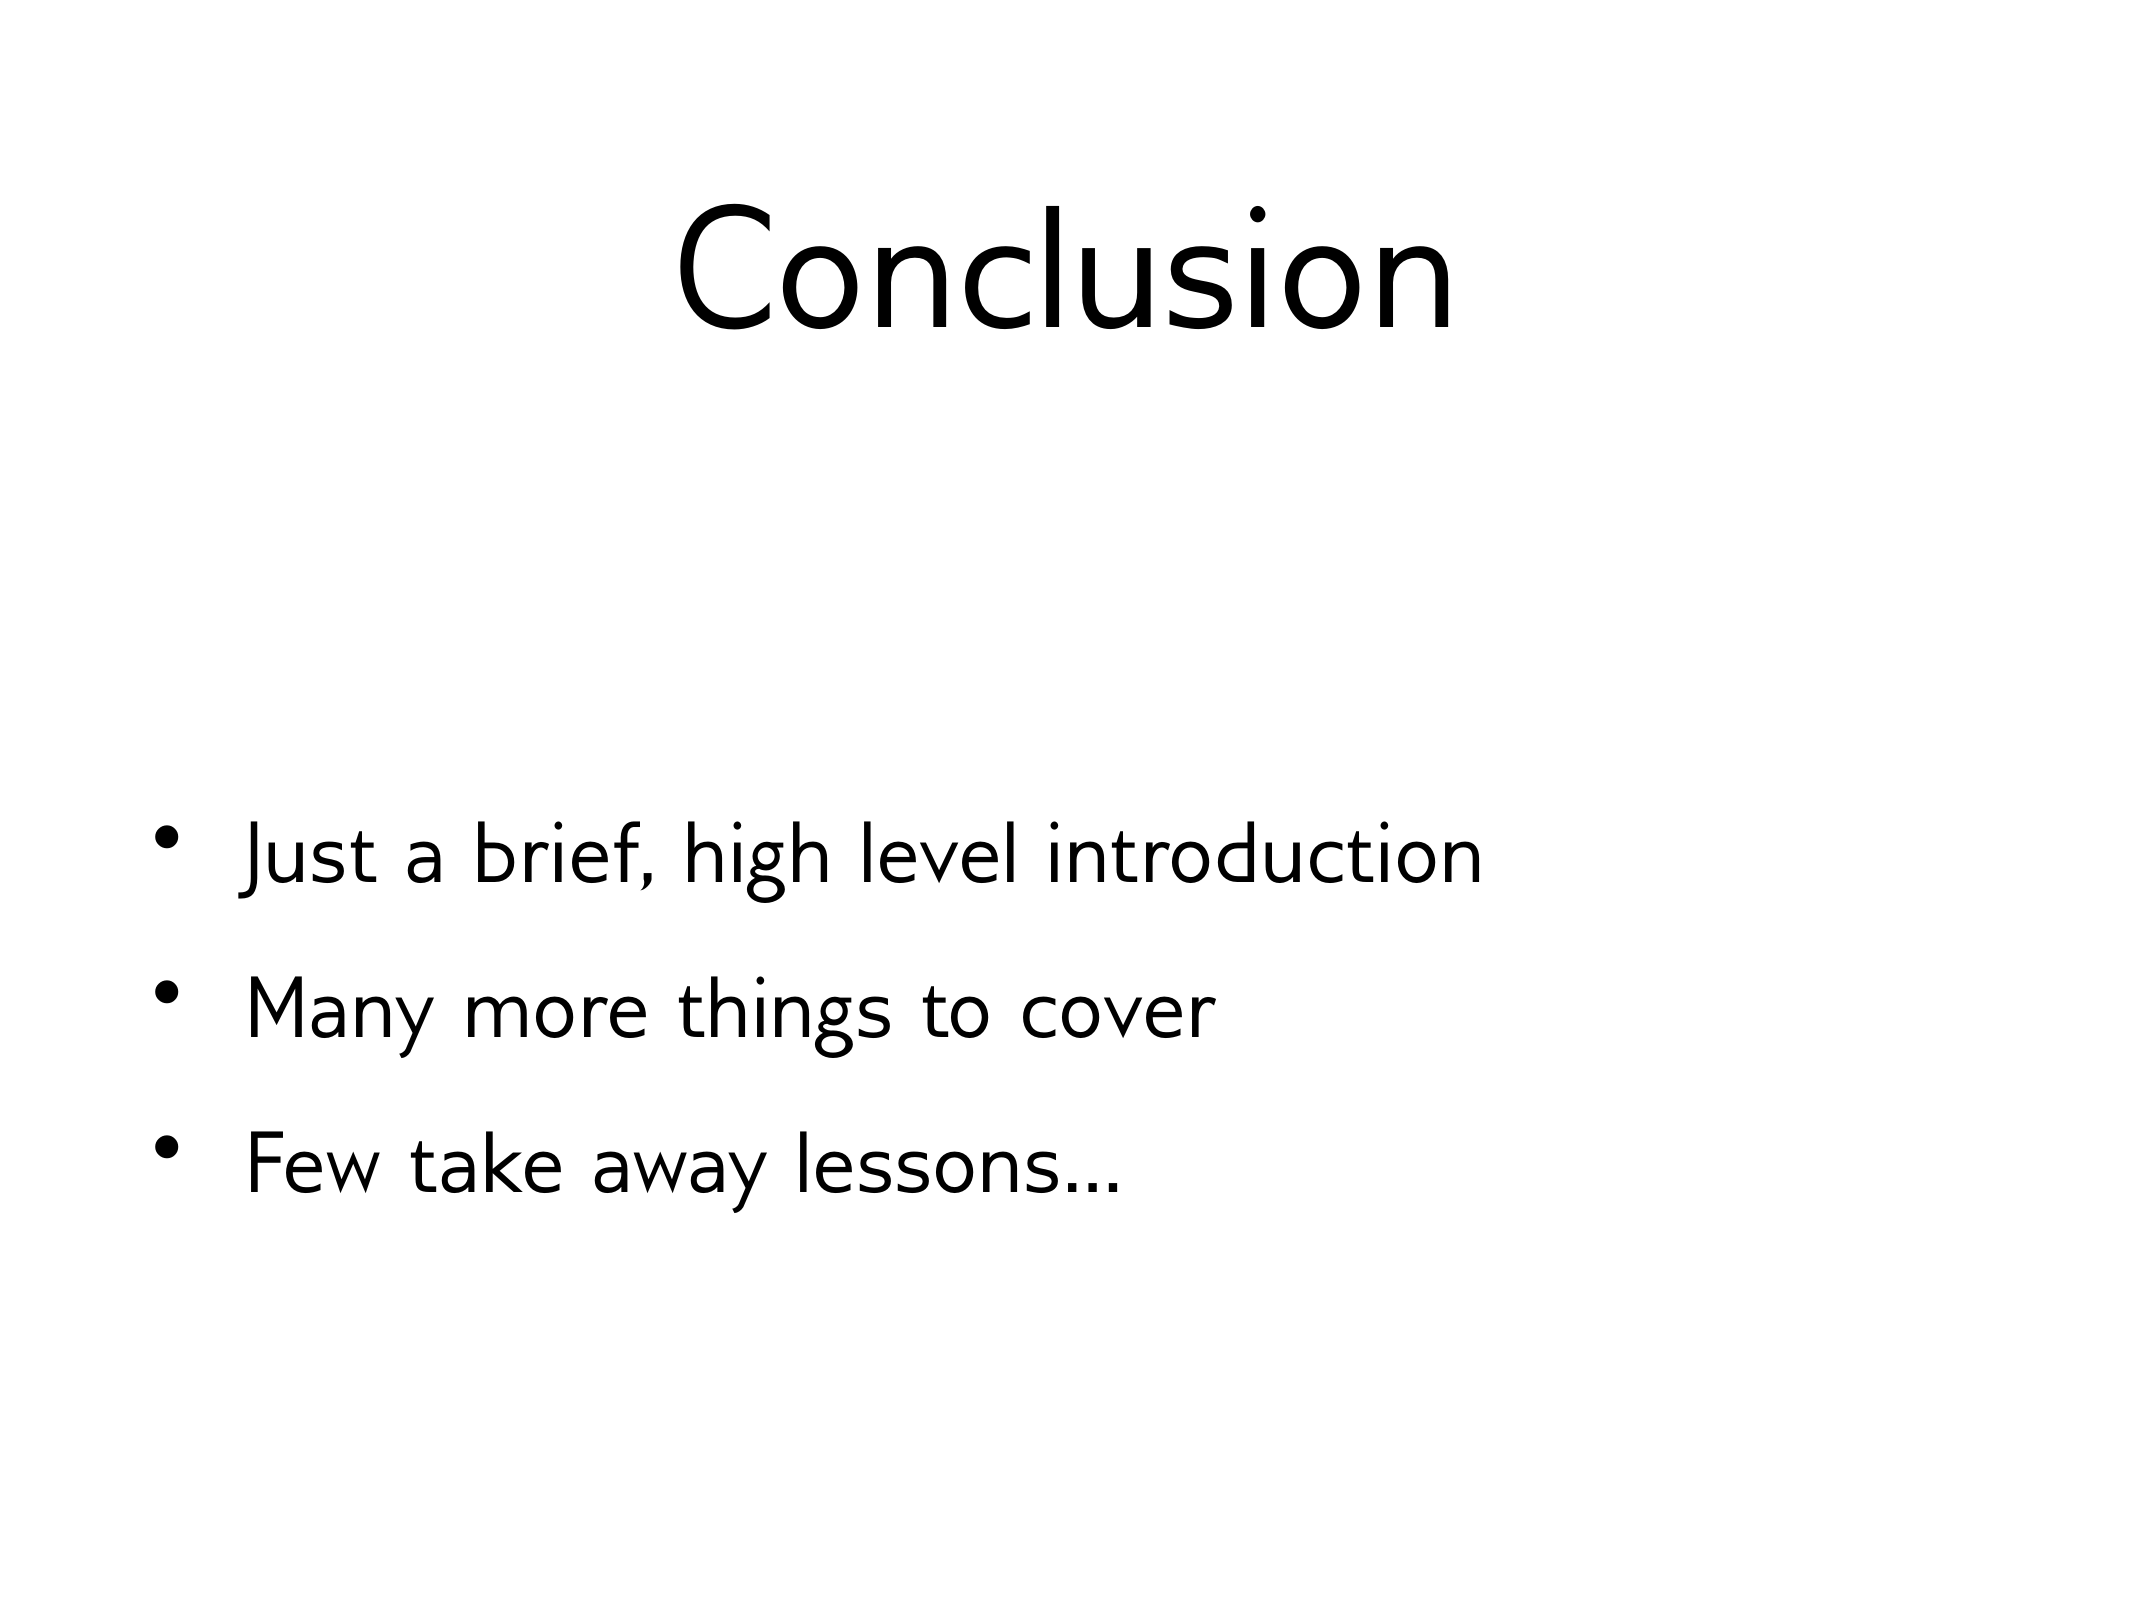

# Conclusion
Just a brief, high level introduction
Many more things to cover
Few take away lessons…